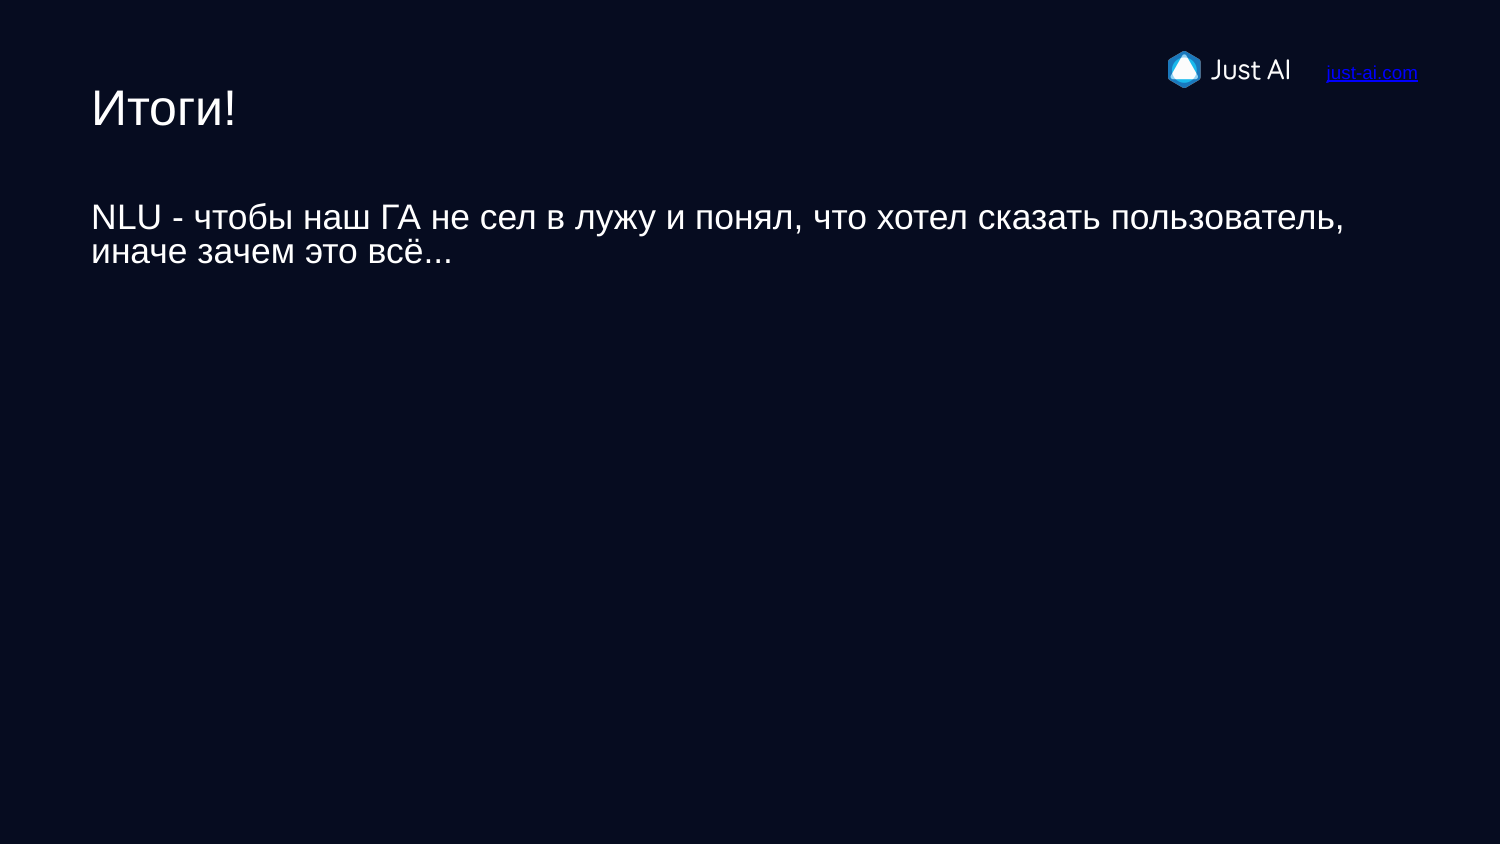

# Итоги!
NLU - чтобы наш ГА не сел в лужу и понял, что хотел сказать пользователь, иначе зачем это всё...